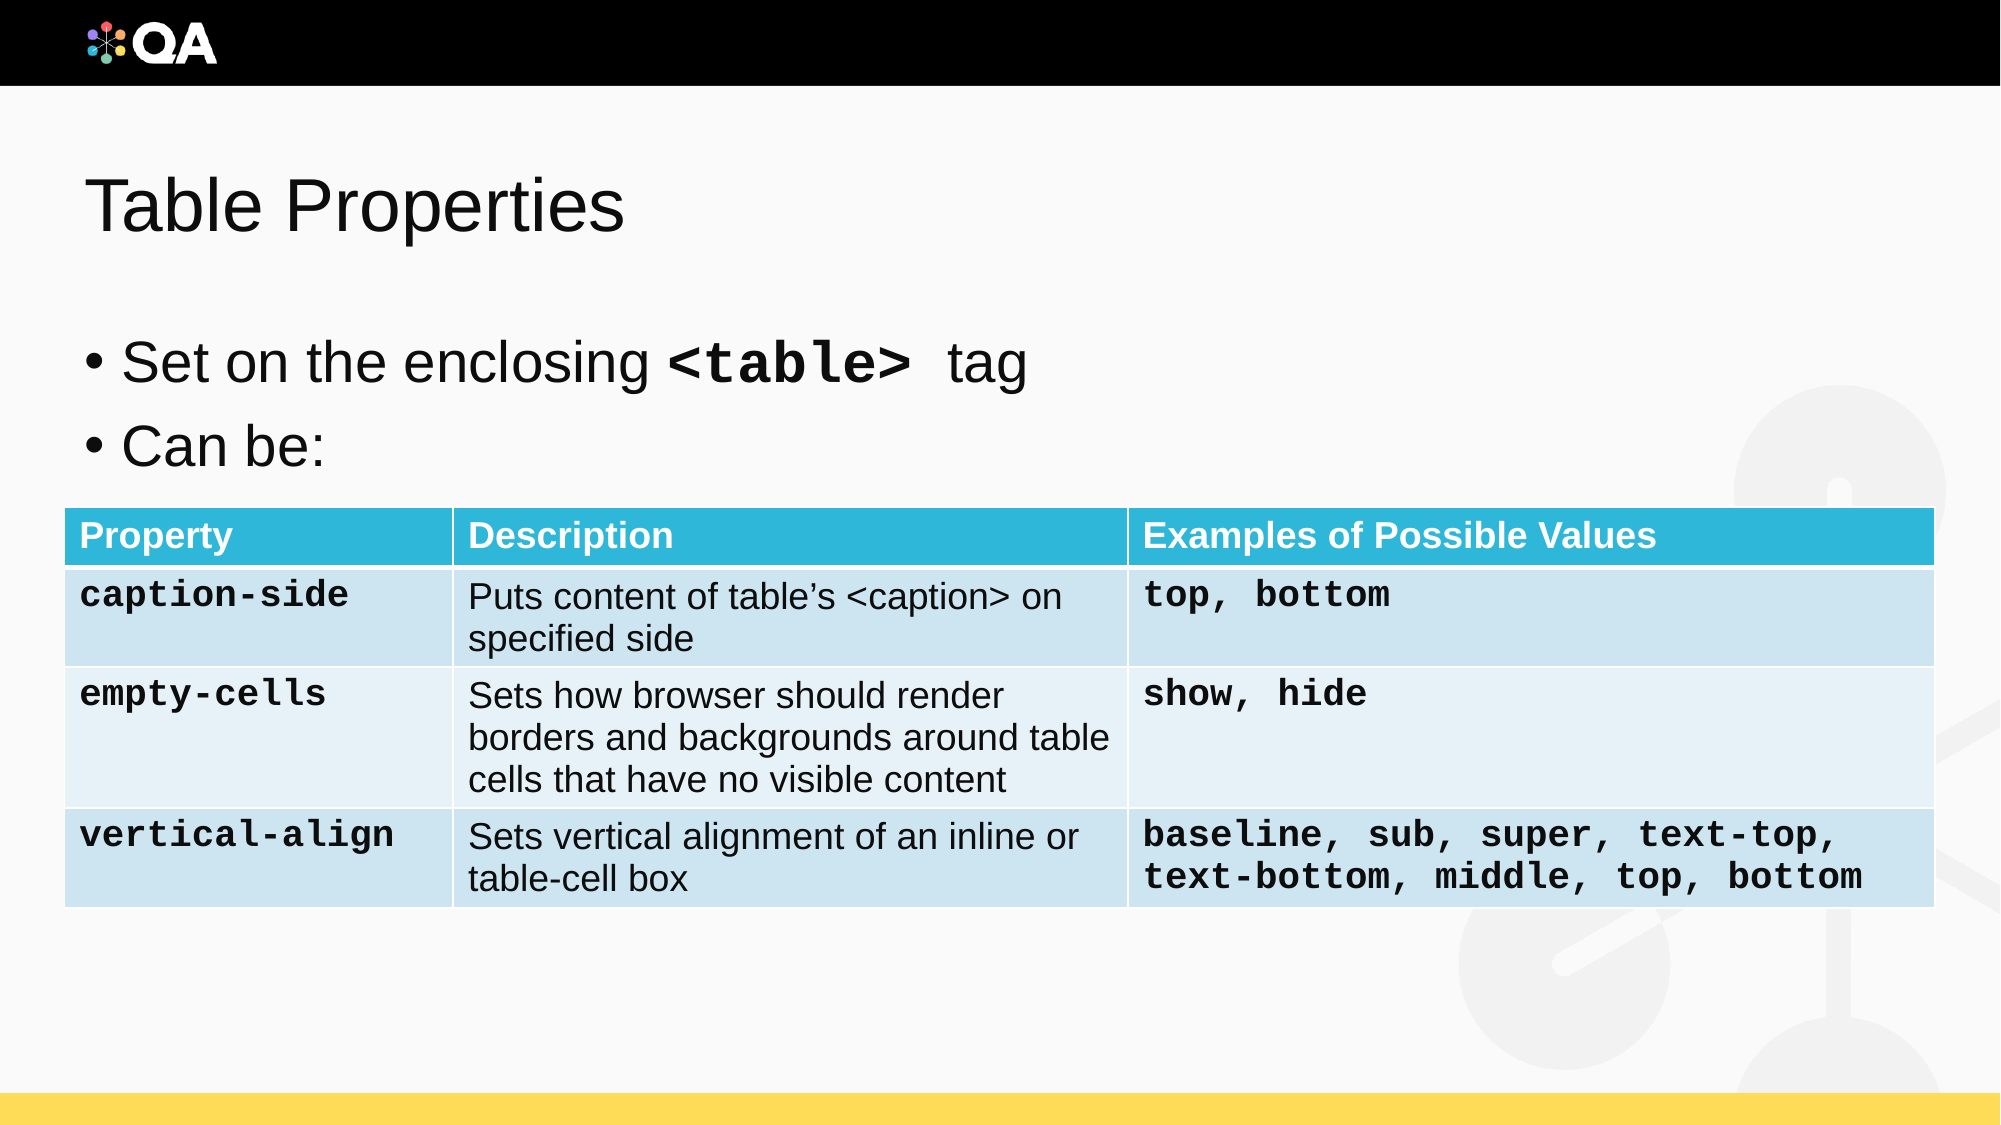

# Table Properties
Set on the enclosing <table> tag
Can be:
| Property | Description | Examples of Possible Values |
| --- | --- | --- |
| caption-side | Puts content of table’s <caption> on specified side | top, bottom |
| empty-cells | Sets how browser should render borders and backgrounds around table cells that have no visible content | show, hide |
| vertical-align | Sets vertical alignment of an inline or table-cell box | baseline, sub, super, text-top, text-bottom, middle, top, bottom |